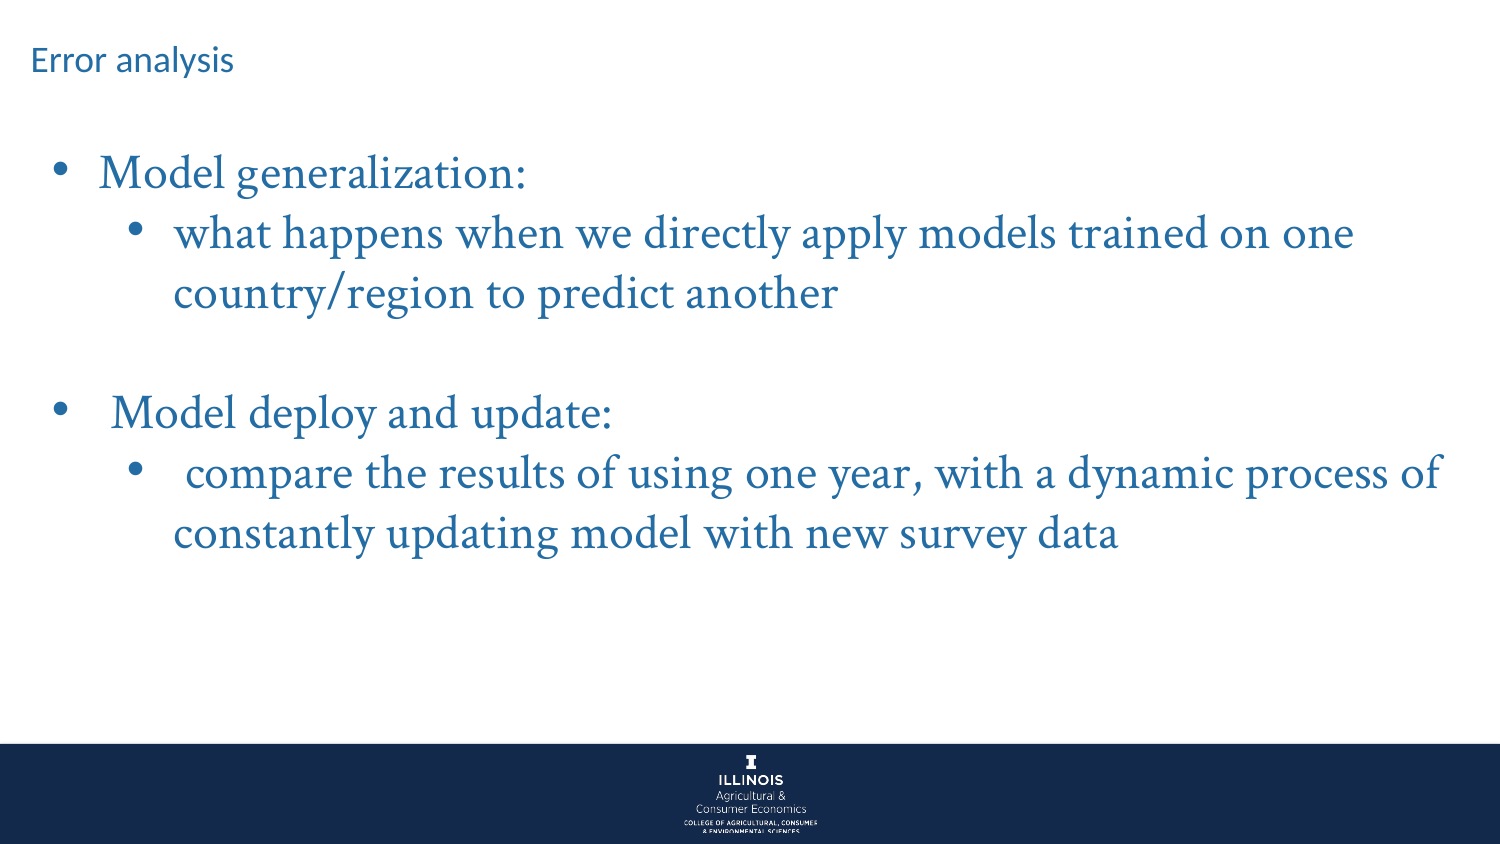

Error analysis

Model generalization:
what happens when we directly apply models trained on one country/region to predict another

 Model deploy and update:
 compare the results of using one year, with a dynamic process of constantly updating model with new survey data